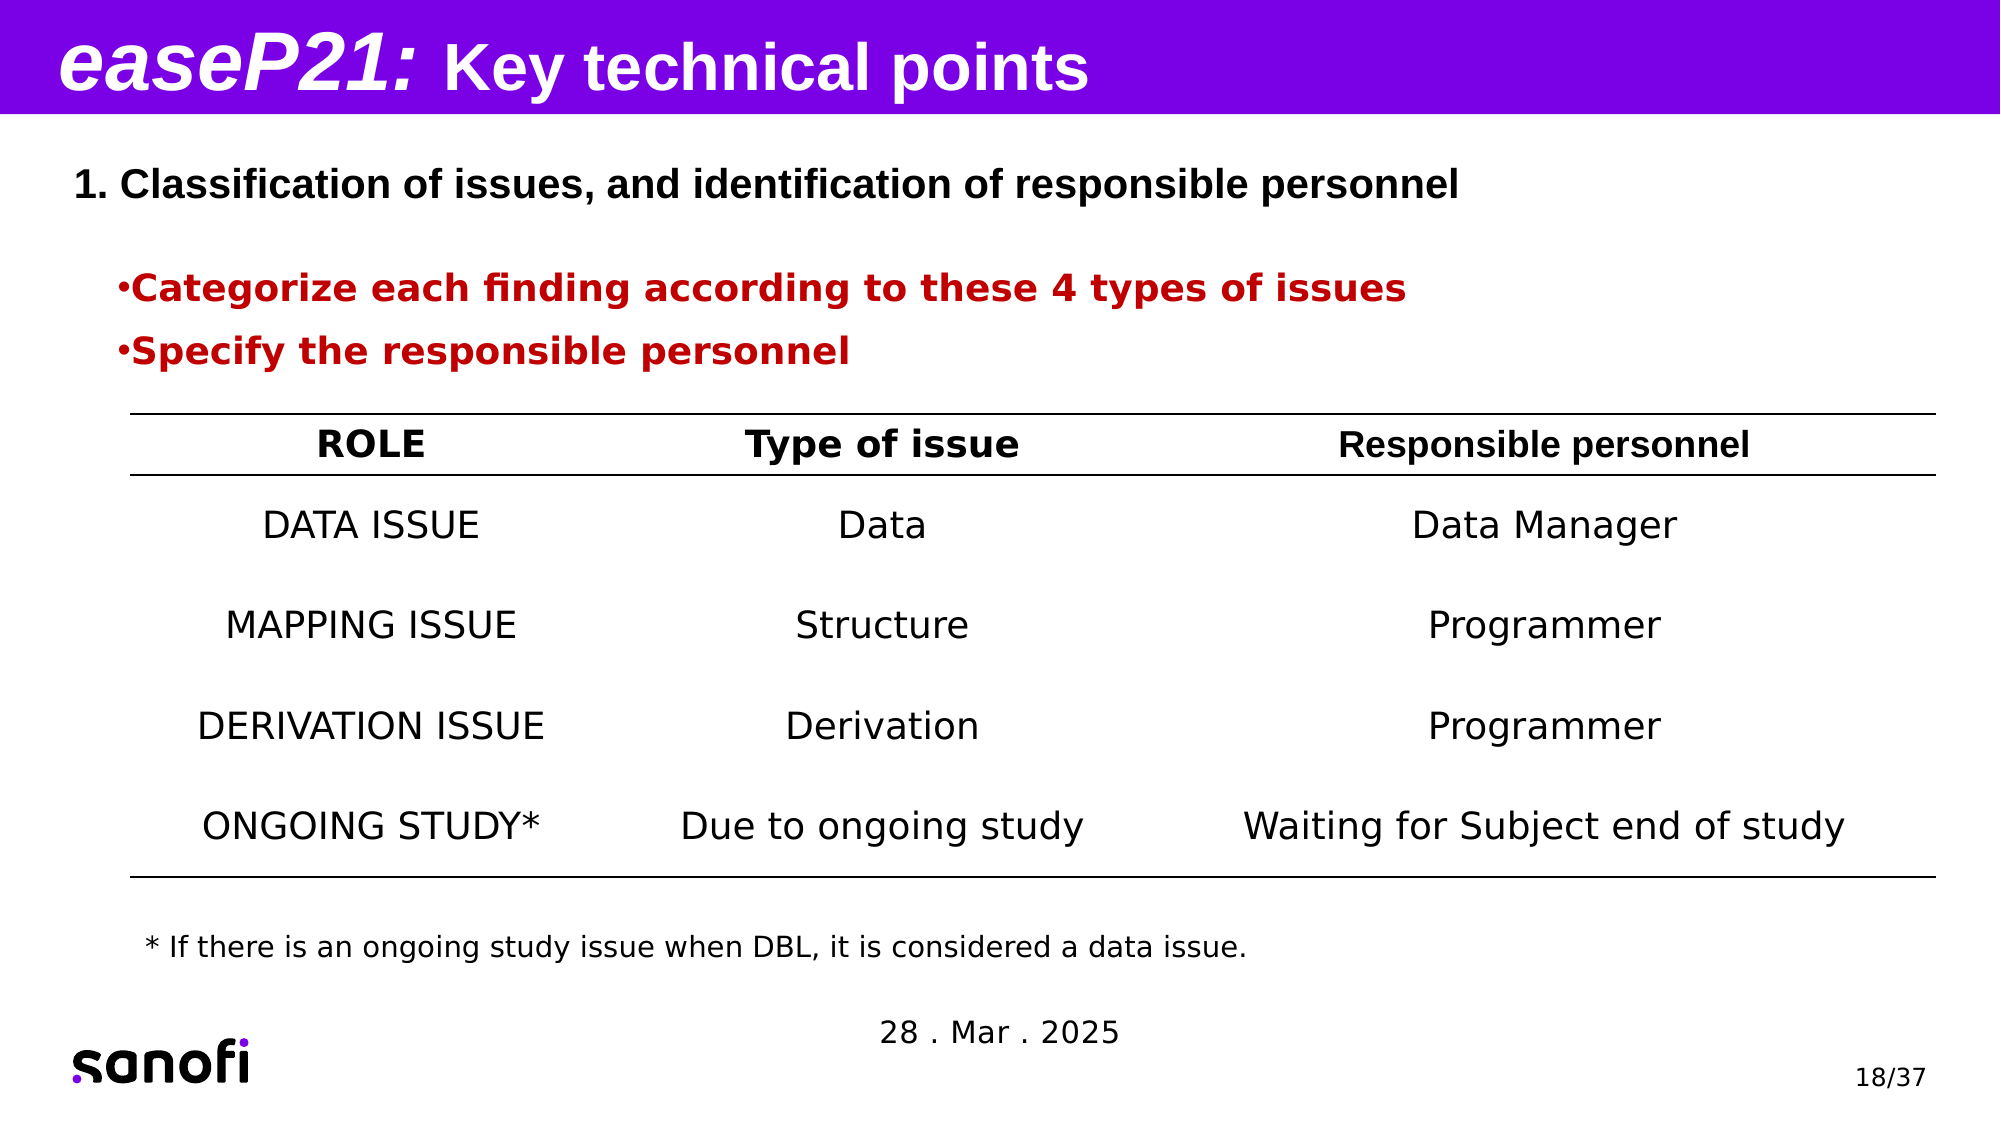

easeP21: Key technical points
1. Classification of issues, and identification of responsible personnel
Categorize each finding according to these 4 types of issues
Specify the responsible personnel
| ROLE | Type of issue | Responsible personnel |
| --- | --- | --- |
| DATA ISSUE | Data | Data Manager |
| MAPPING ISSUE | Structure | Programmer |
| DERIVATION ISSUE | Derivation | Programmer |
| ONGOING STUDY\* | Due to ongoing study | Waiting for Subject end of study |
* If there is an ongoing study issue when DBL, it is considered a data issue.
28 . Mar . 2025
18/37